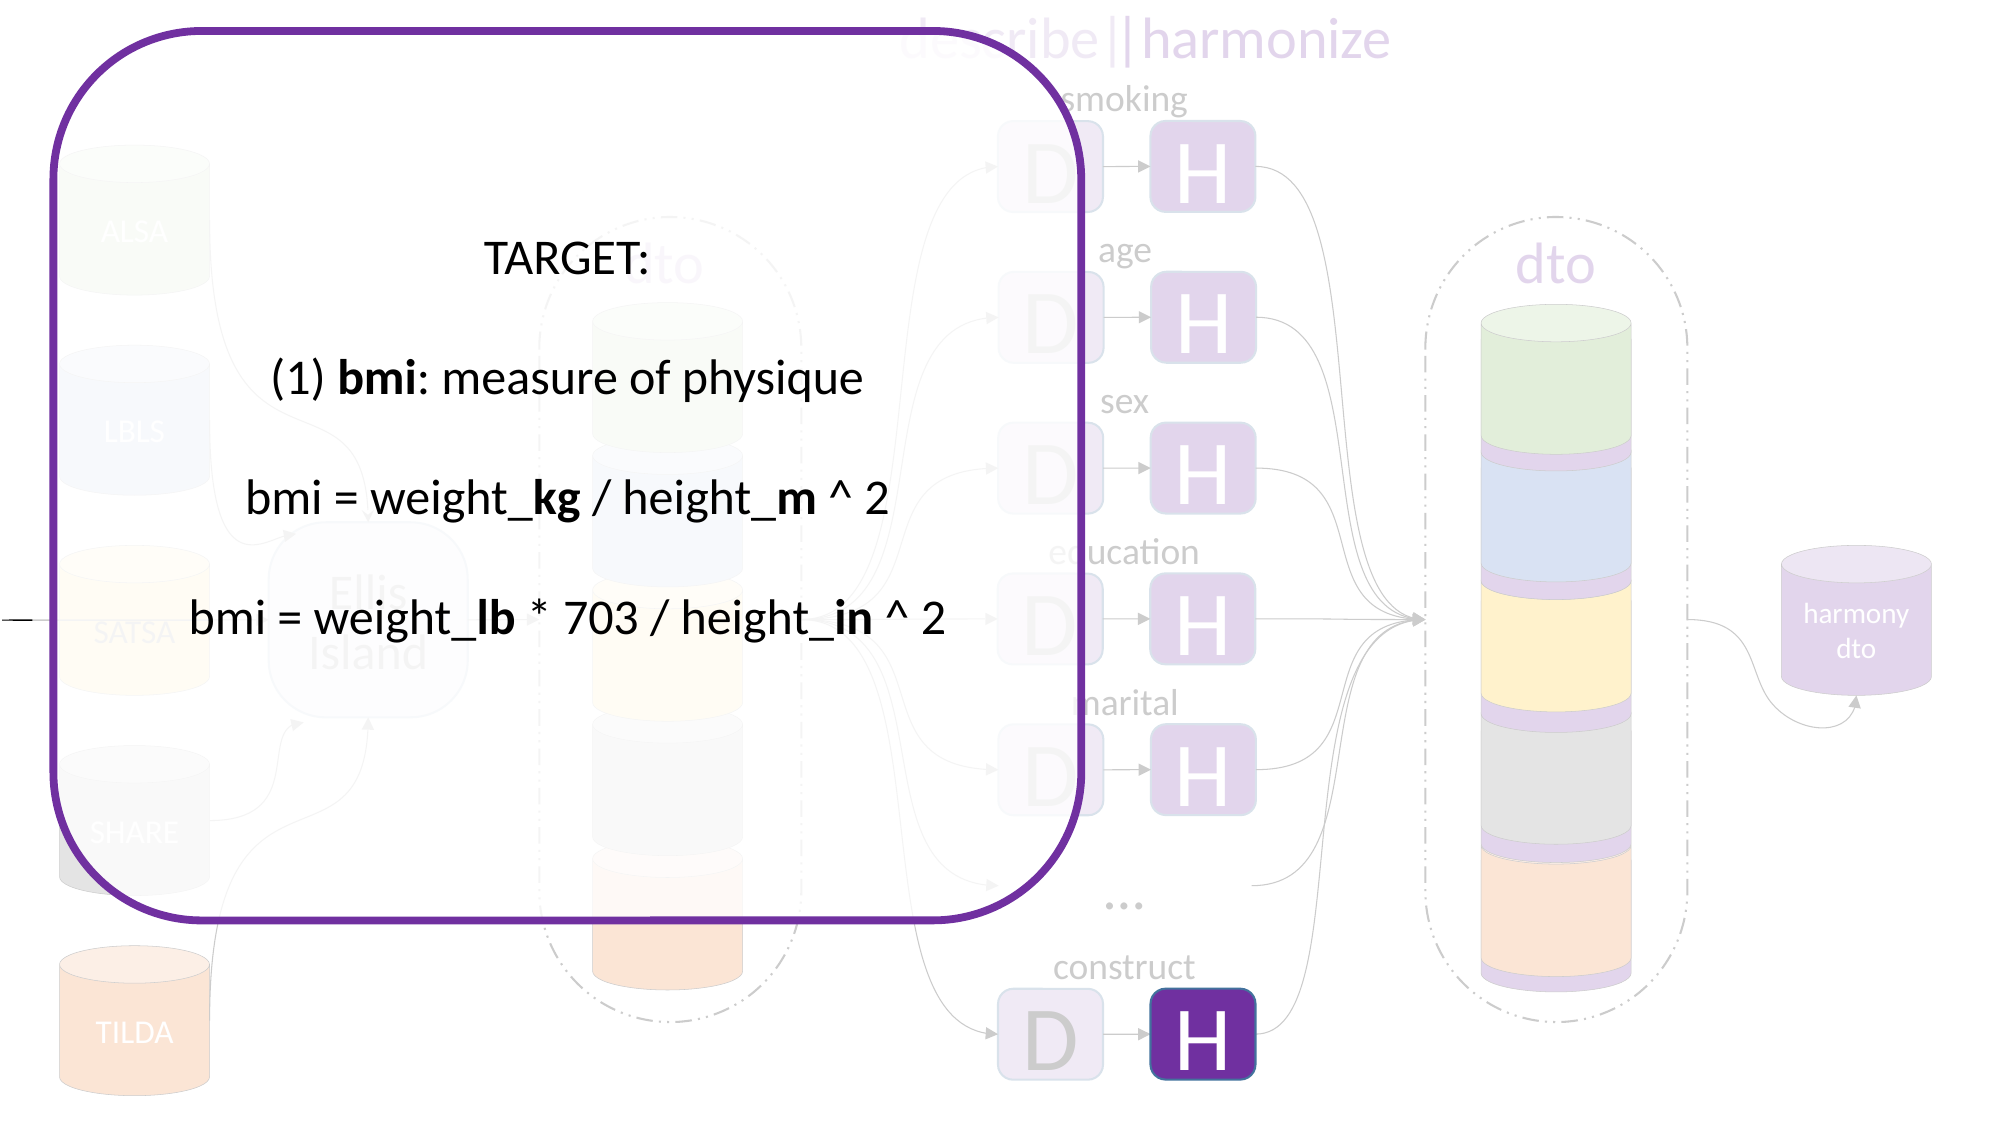

describe|
|harmonize

TARGET:

(1) bmi: measure of physique

bmi = weight_kg / height_m ^ 2

bmi = weight_lb * 703 / height_in ^ 2

smoking
H
D
ALSA
dto
dto

age
H
D

LBLS
sex
H
D
education
H
D
Ellis
Island
SATSA
harmony
dto
marital
H
D
SHARE
…
construct
D
TILDA
H